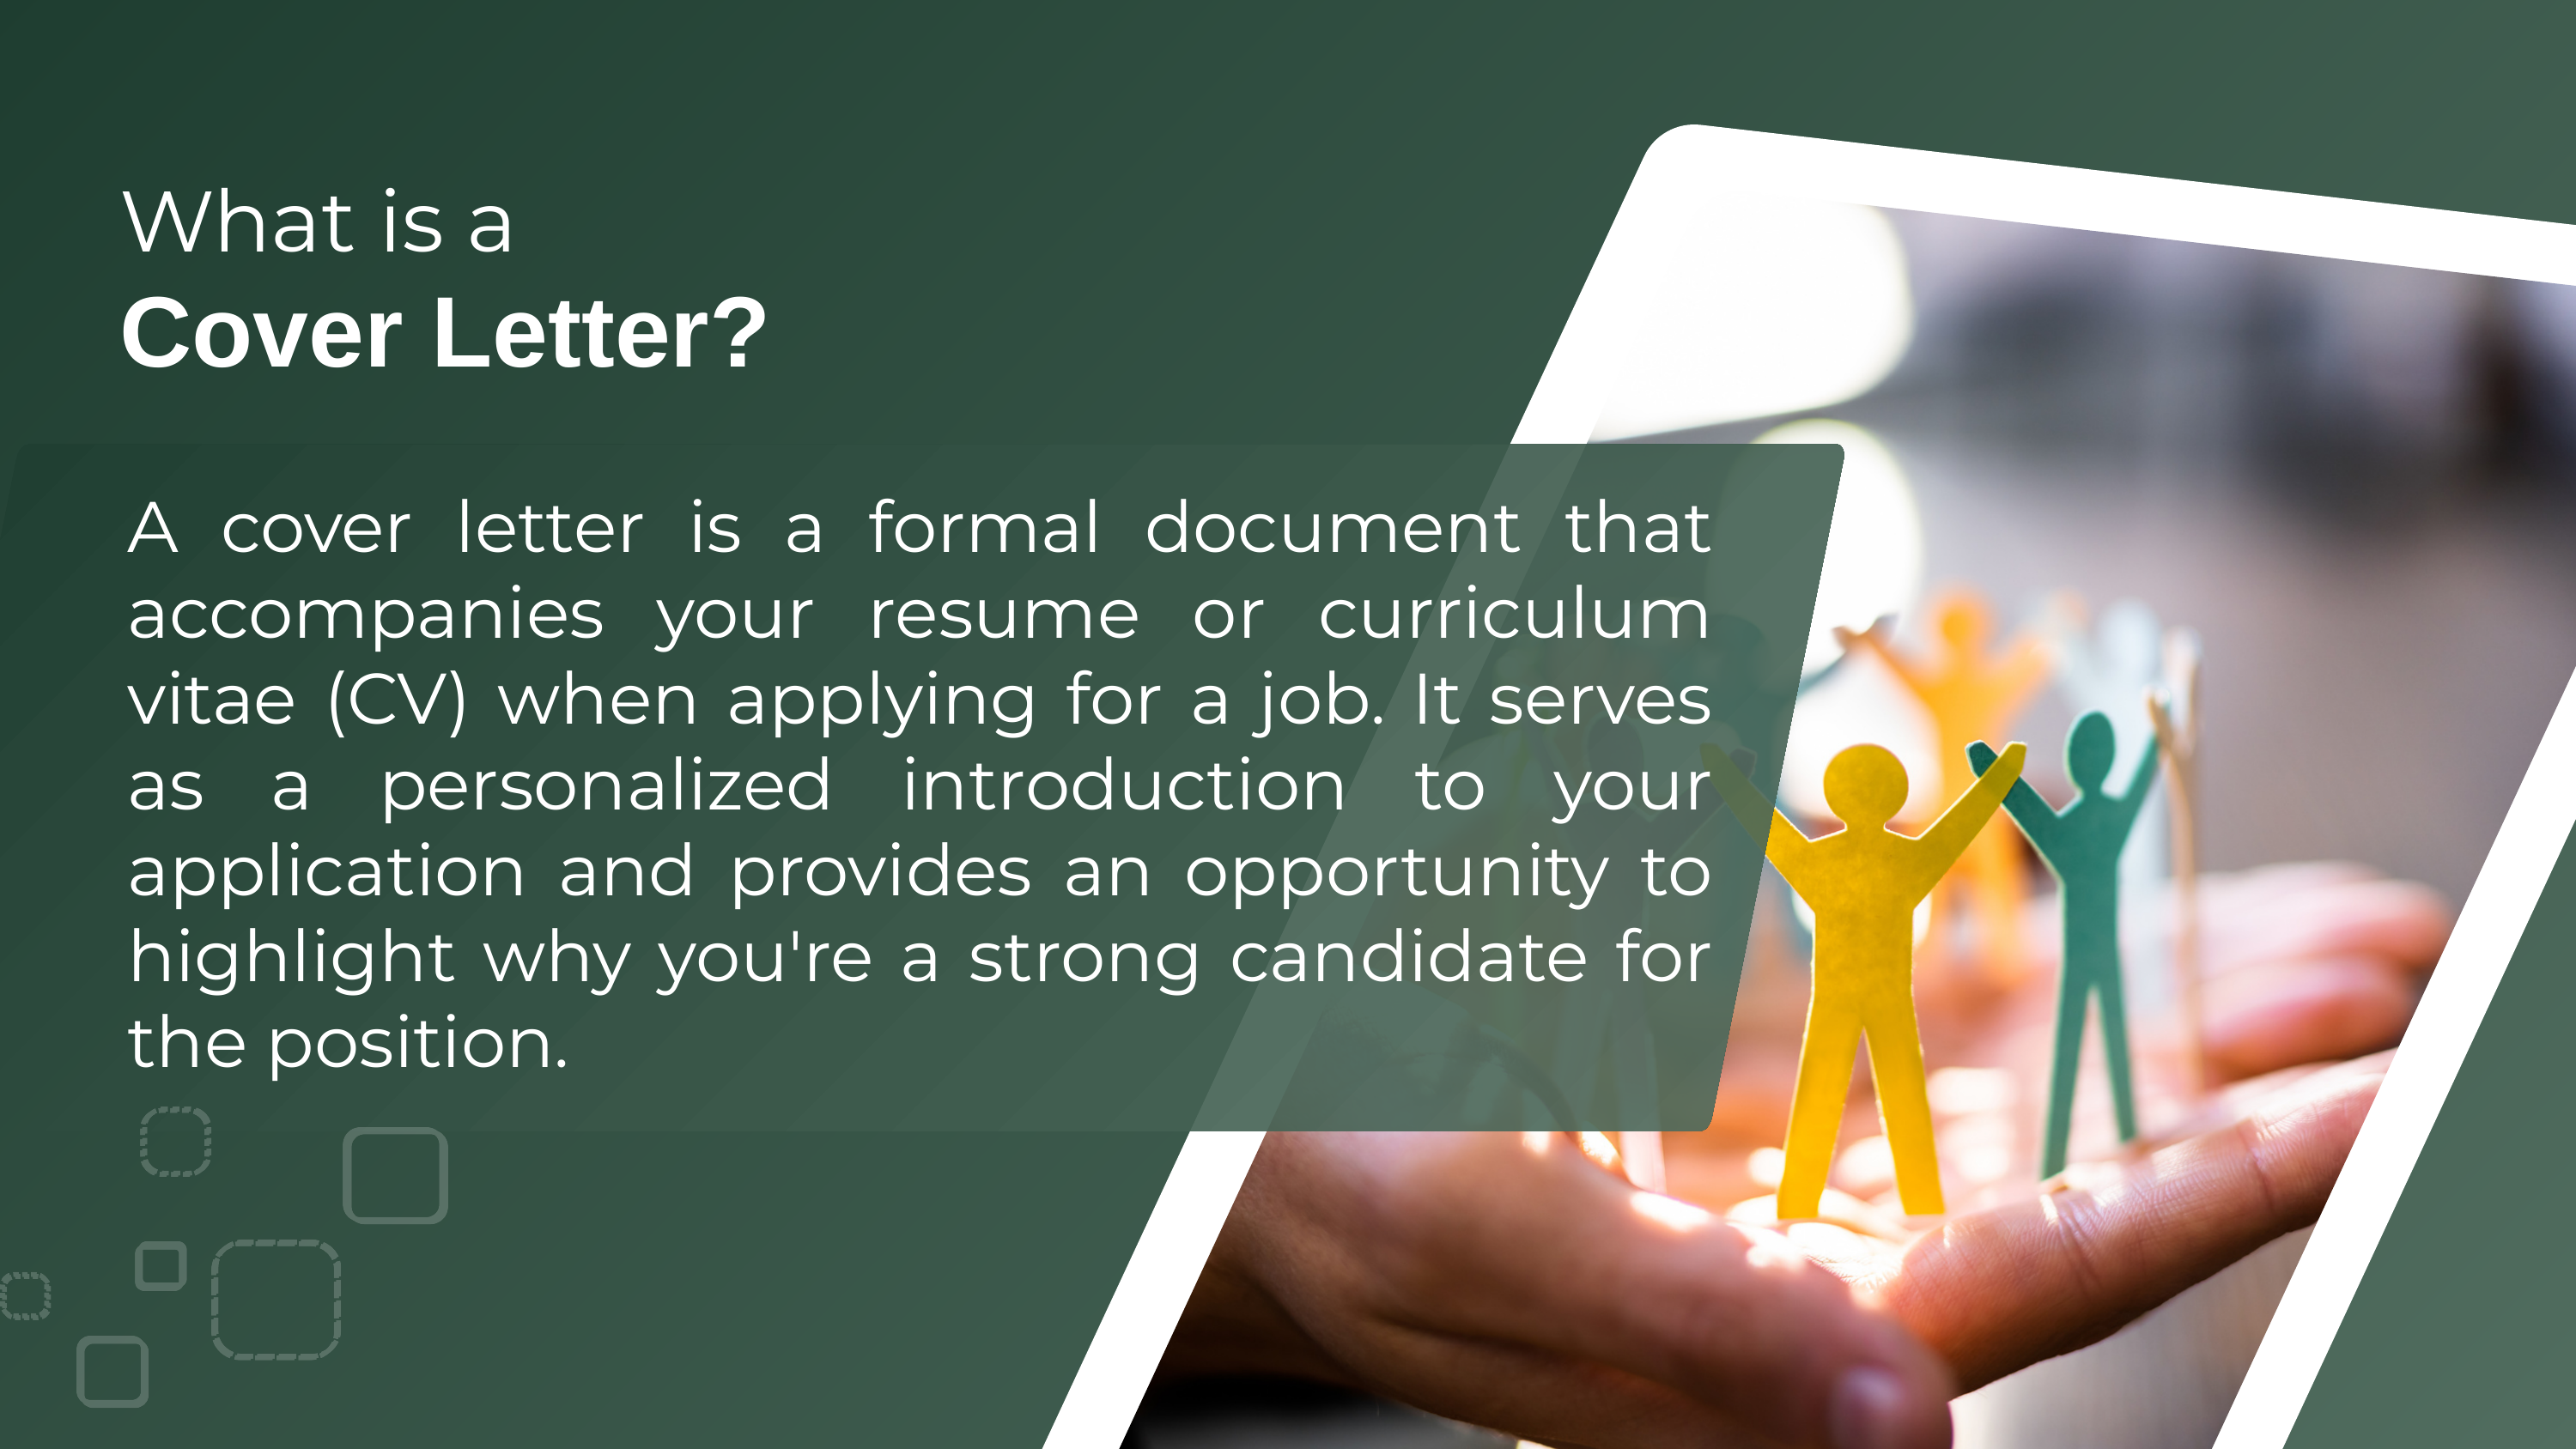

What is a

Cover Letter?

A cover letter is a formal document that accompanies your resume or curriculum vitae (CV) when applying for a job. It serves as a personalized introduction to your application and provides an opportunity to highlight why you're a strong candidate for the position.